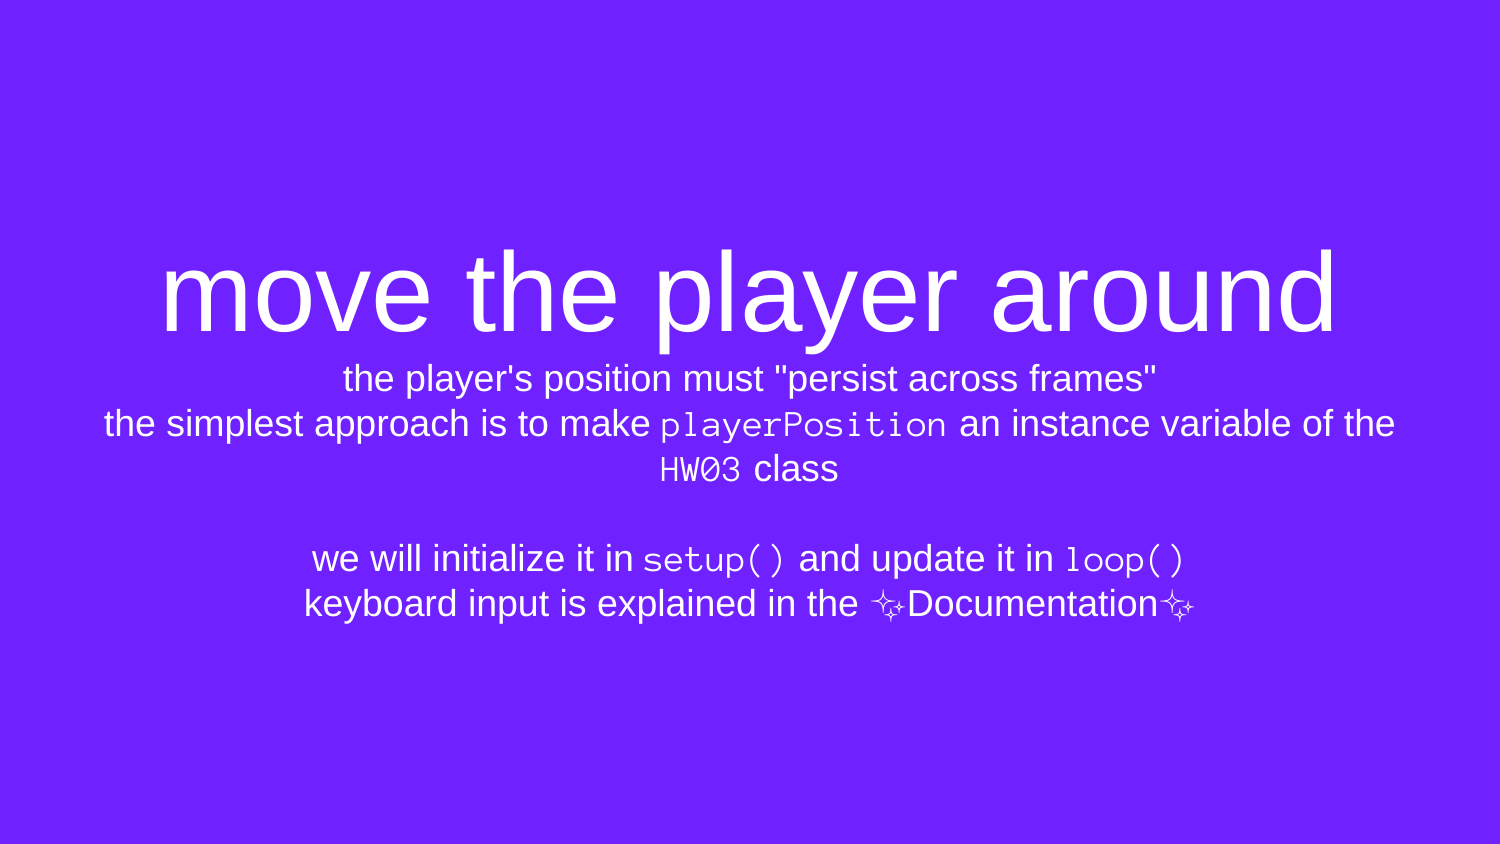

# move the player around the player's position must "persist across frames" the simplest approach is to make playerPosition an instance variable of the HW03 class we will initialize it in setup() and update it in loop() keyboard input is explained in the ✨Documentation✨